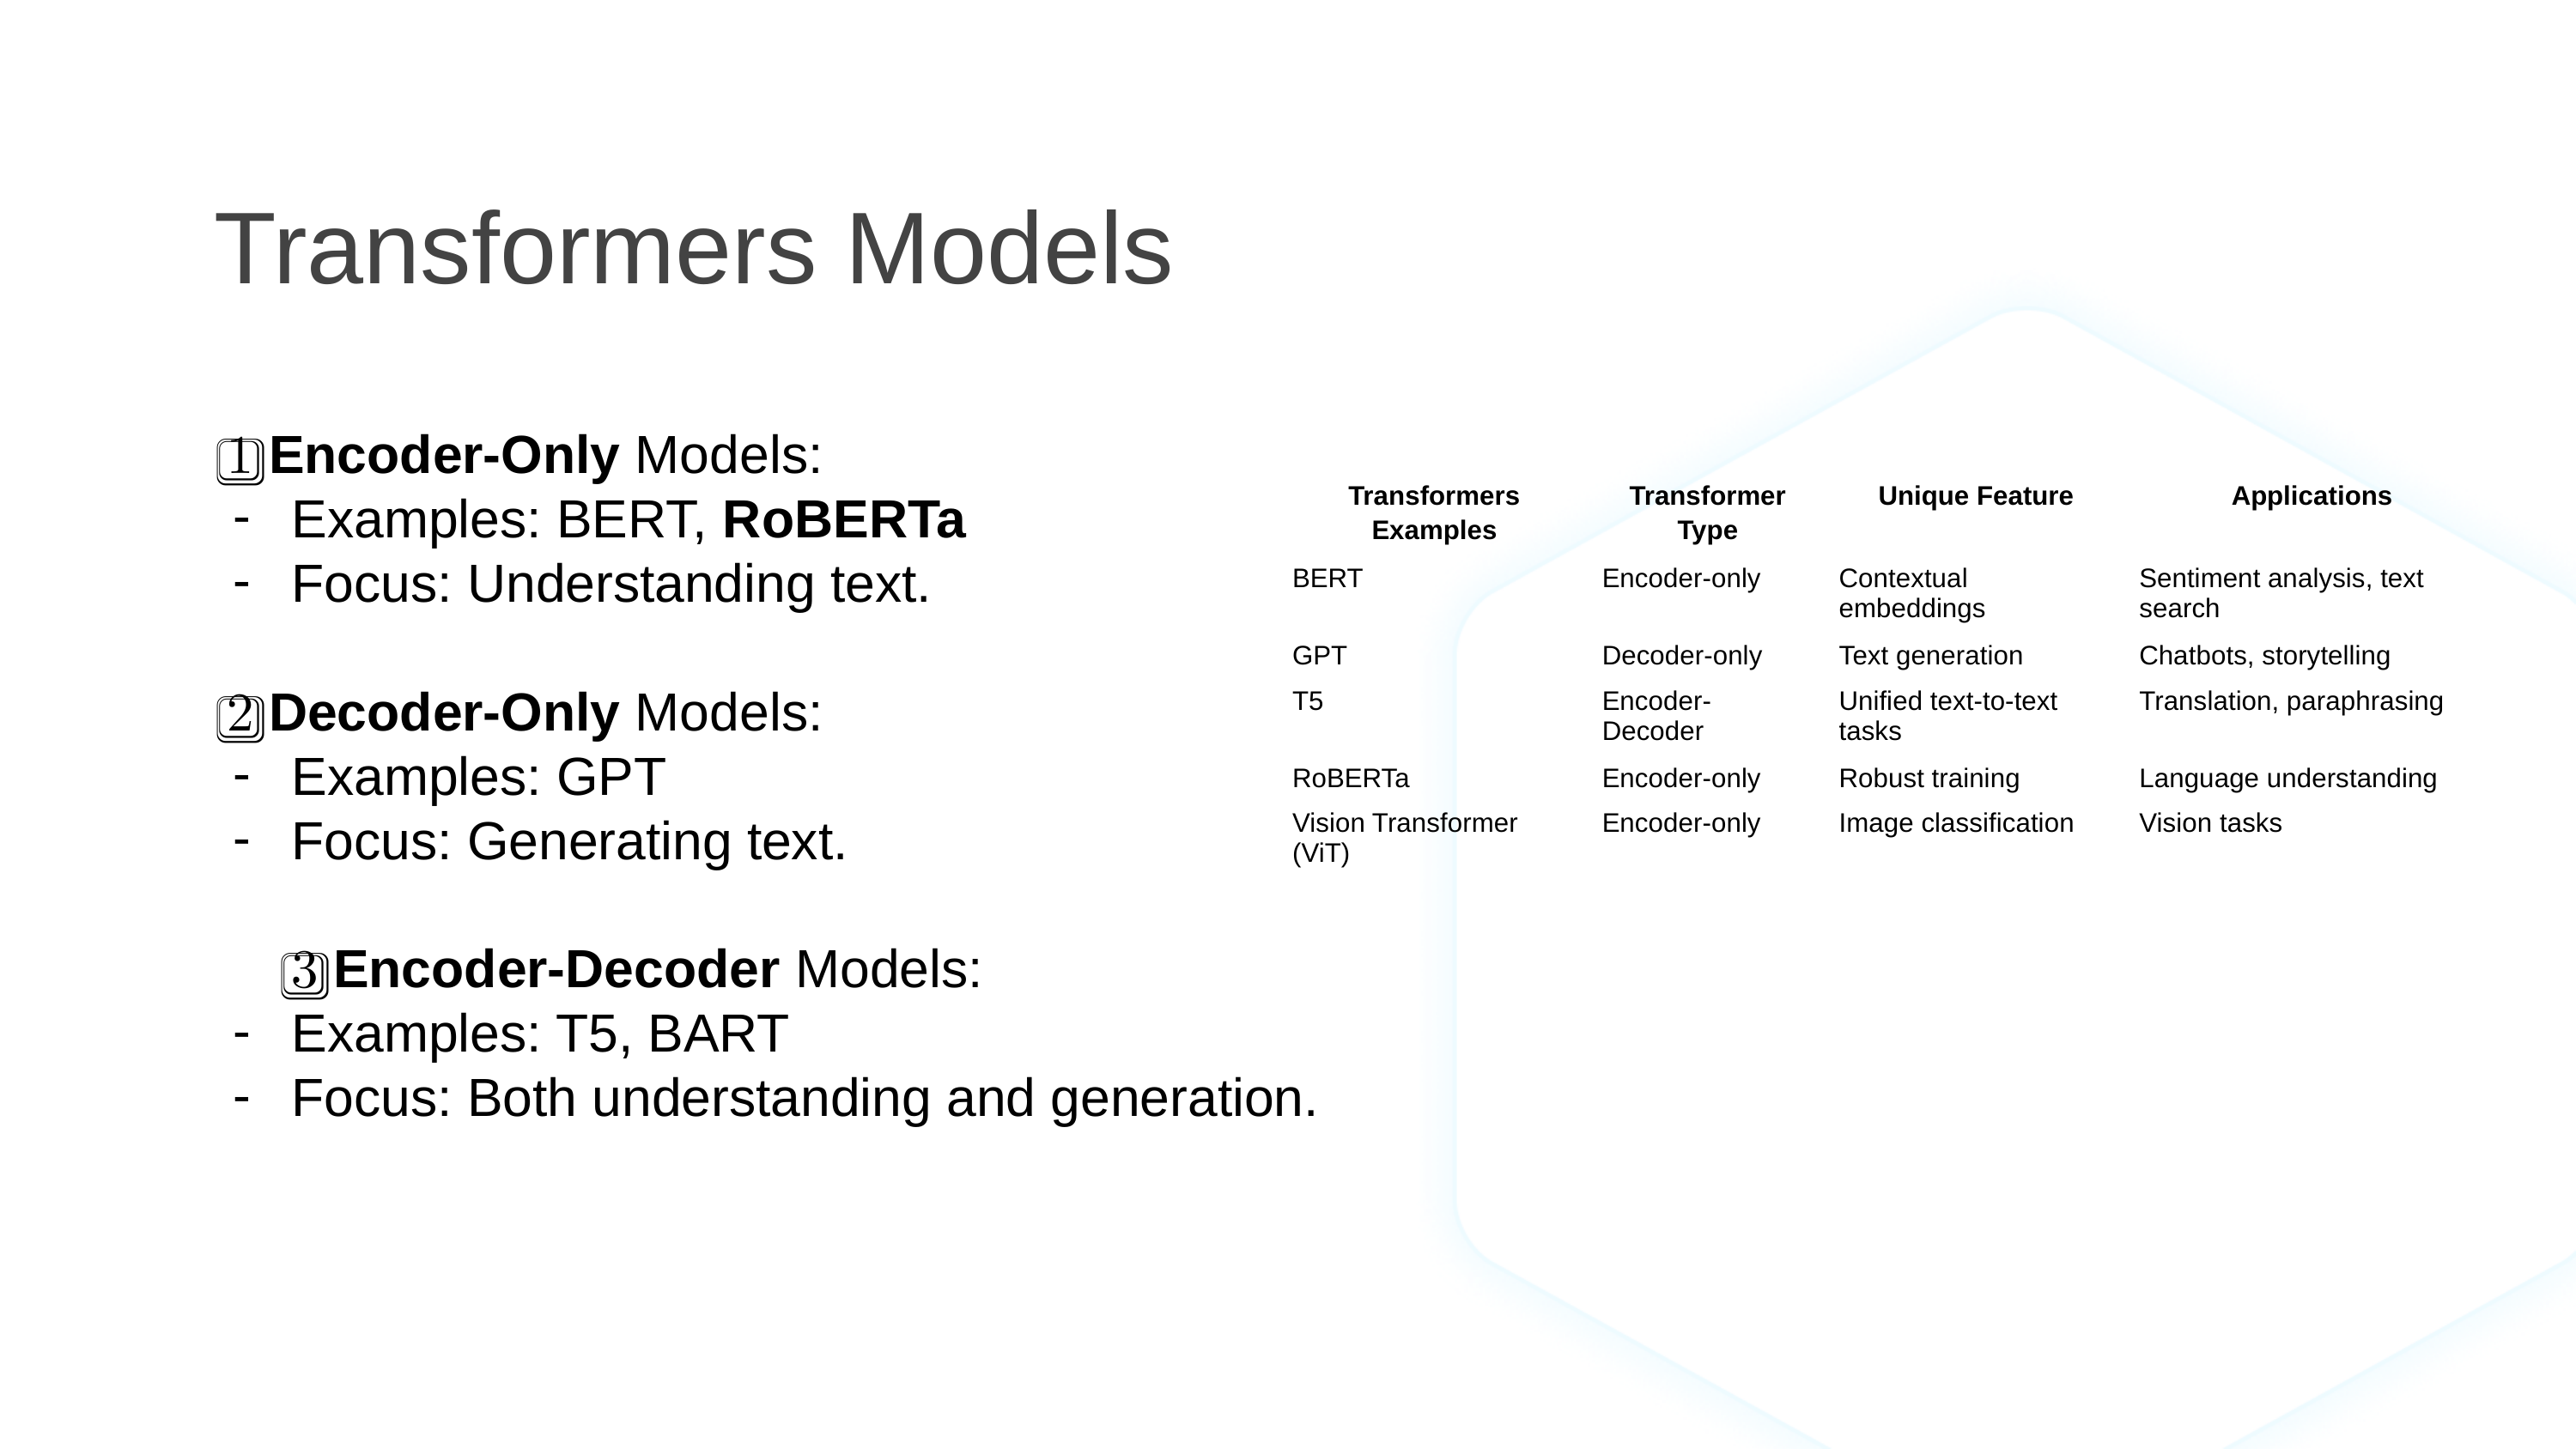

Transformers Models
1️⃣ Encoder-Only Models:
Examples: BERT, RoBERTa
Focus: Understanding text.

2️⃣ Decoder-Only Models:
Examples: GPT
Focus: Generating text.

3️⃣ Encoder-Decoder Models:
Examples: T5, BART
Focus: Both understanding and generation.

| Transformers Examples | Transformer Type | Unique Feature | Applications |
| --- | --- | --- | --- |
| BERT | Encoder-only | Contextual embeddings | Sentiment analysis, text search |
| GPT | Decoder-only | Text generation | Chatbots, storytelling |
| T5 | Encoder-Decoder | Unified text-to-text tasks | Translation, paraphrasing |
| RoBERTa | Encoder-only | Robust training | Language understanding |
| Vision Transformer (ViT) | Encoder-only | Image classification | Vision tasks |